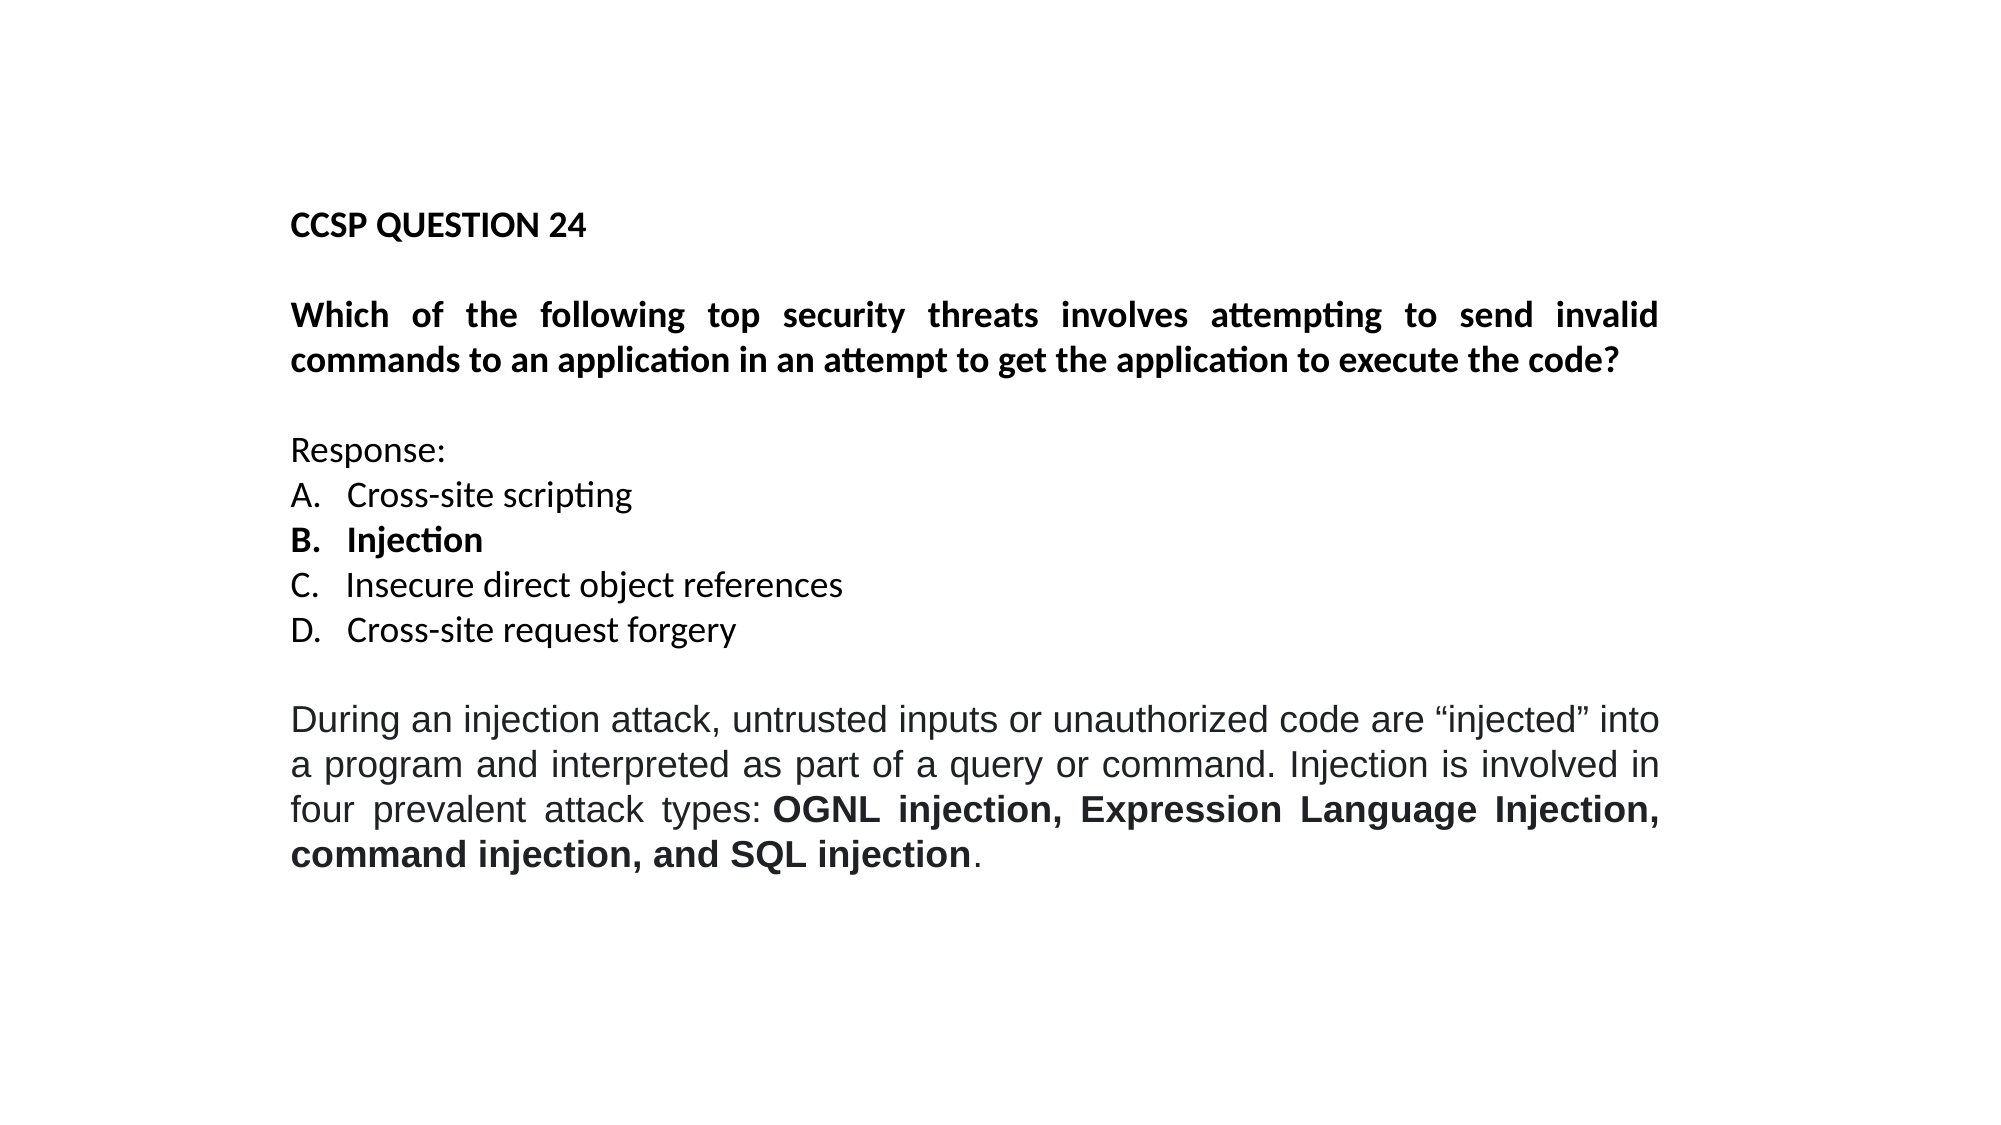

CCSP QUESTION 24

Which of the following top security threats involves attempting to send invalid commands to an application in an attempt to get the application to execute the code?

Response:
Cross-site scripting
B.   Injection
C.   Insecure direct object references
Cross-site request forgery

During an injection attack, untrusted inputs or unauthorized code are “injected” into a program and interpreted as part of a query or command. Injection is involved in four prevalent attack types: OGNL injection, Expression Language Injection, command injection, and SQL injection.